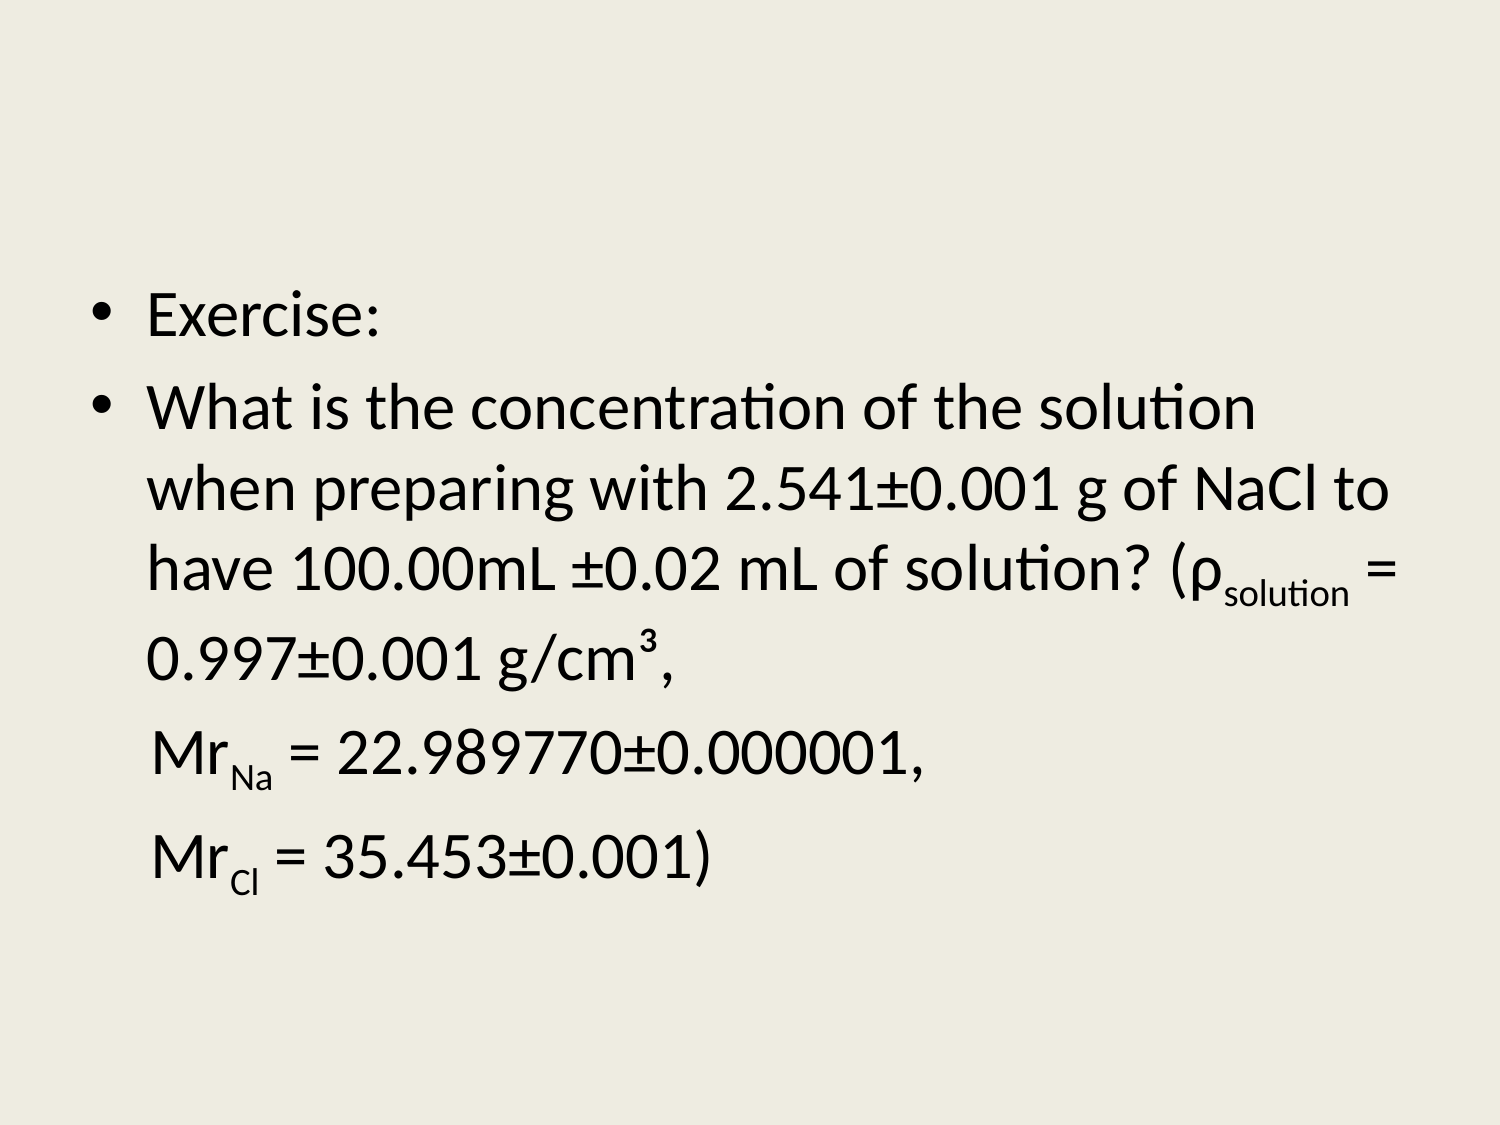

Exercise:
What is the concentration of the solution when preparing with 2.541±0.001 g of NaCl to have 100.00mL ±0.02 mL of solution? (ρsolution = 0.997±0.001 g/cm³,
    MrNa = 22.989770±0.000001,
    MrCl = 35.453±0.001)